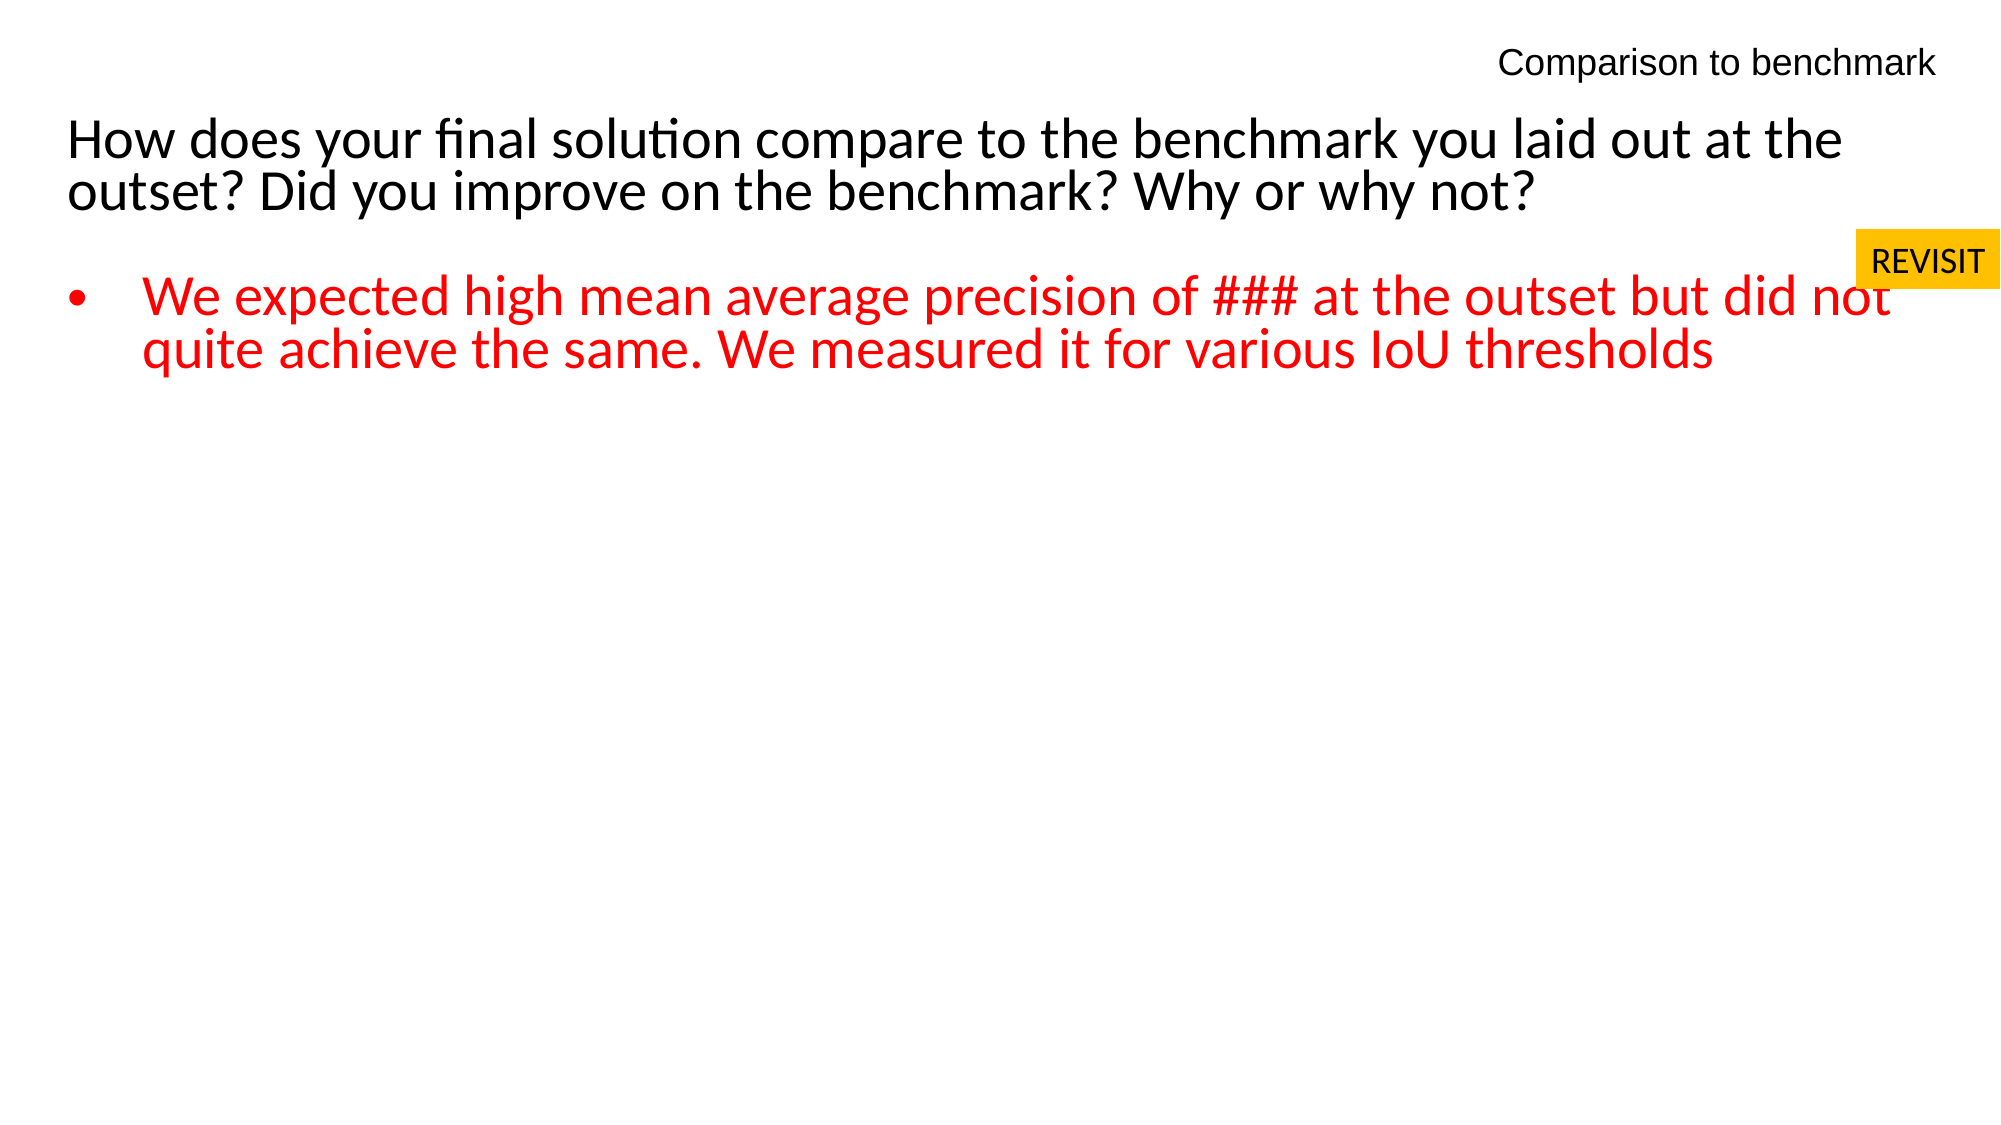

Comparison to benchmark
How does your final solution compare to the benchmark you laid out at the outset? Did you improve on the benchmark? Why or why not?

We expected high mean average precision of ### at the outset but did not quite achieve the same. We measured it for various IoU thresholds
REVISIT